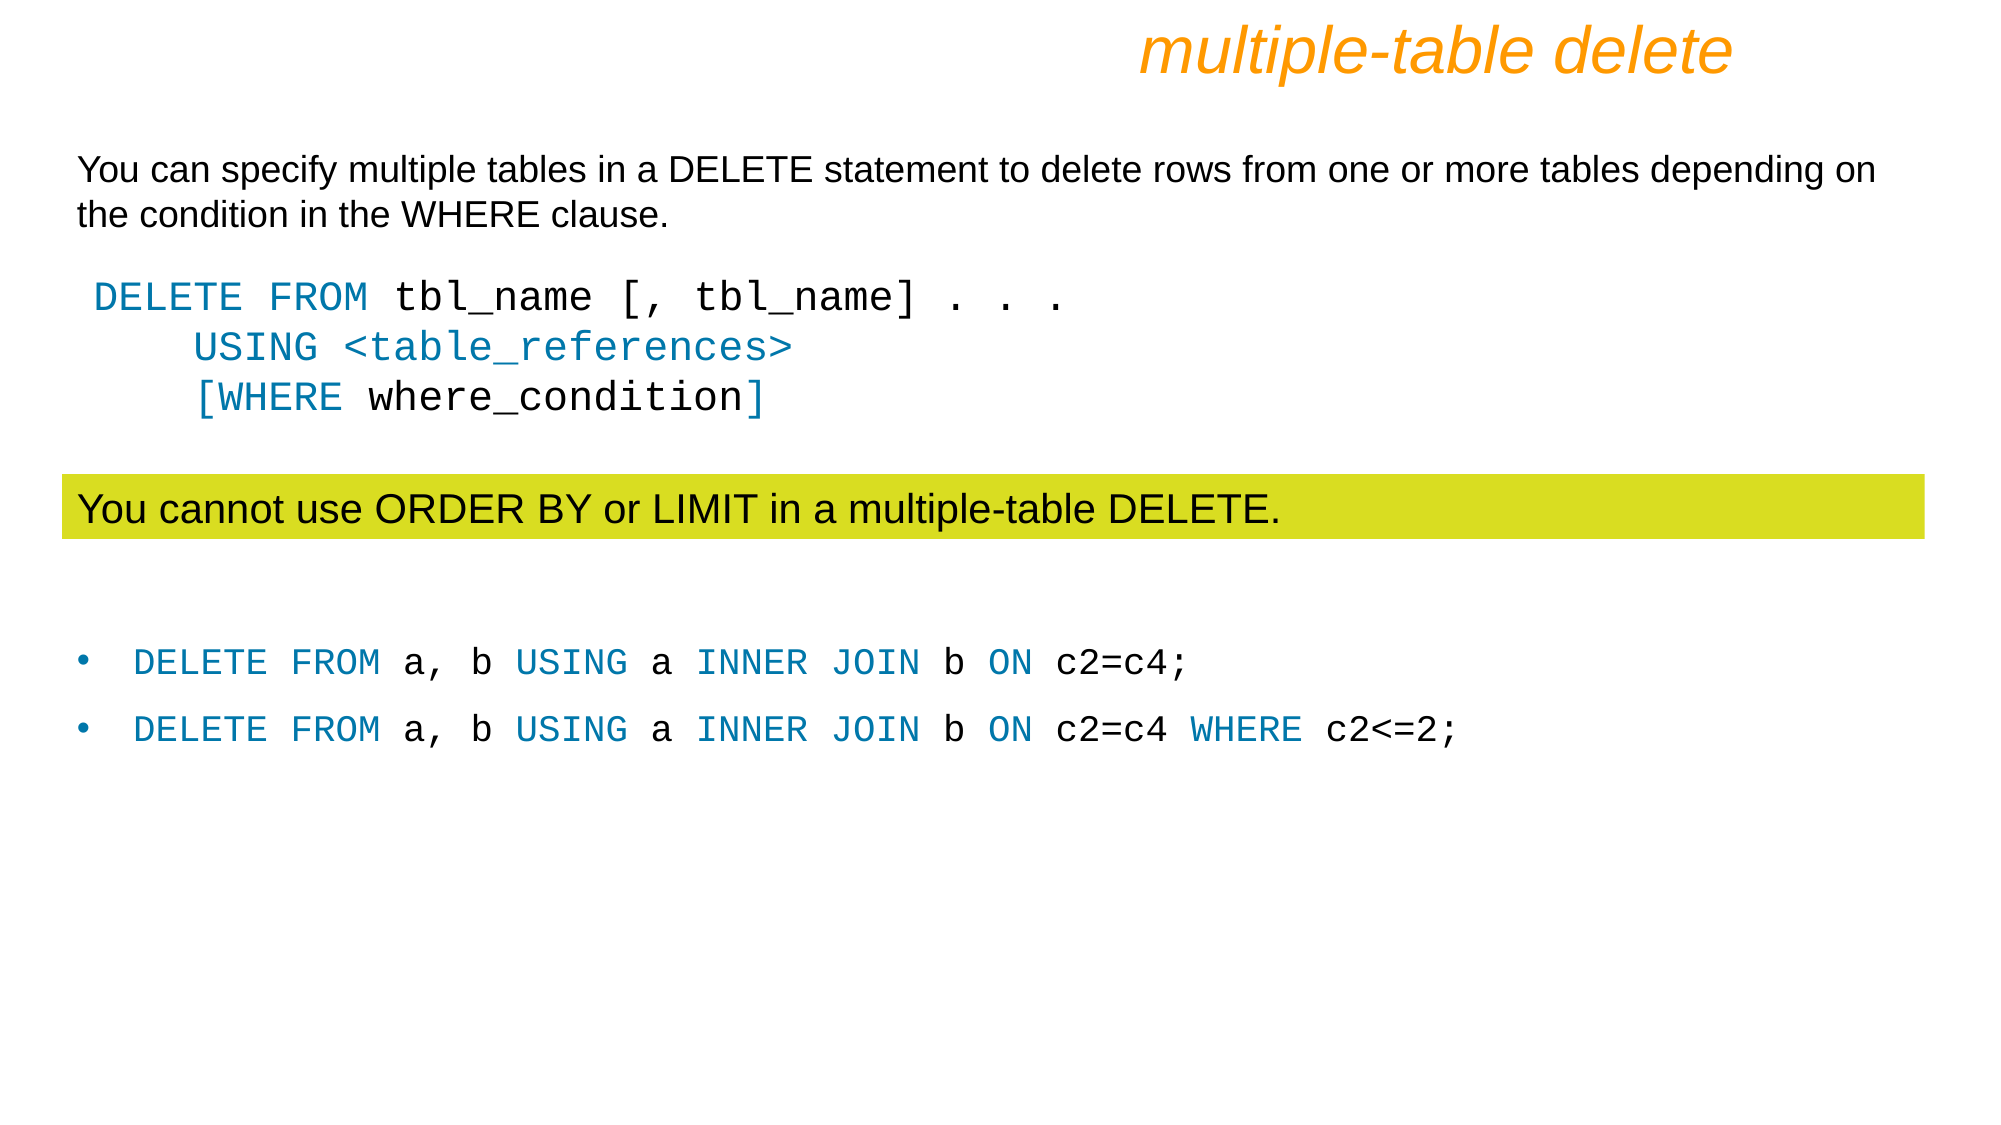

multiple-table delete
You can specify multiple tables in a DELETE statement to delete rows from one or more tables depending on the condition in the WHERE clause.
DELETE FROM tbl_name [, tbl_name] . . .
    USING <table_references>
    [WHERE where_condition]
You cannot use ORDER BY or LIMIT in a multiple-table DELETE.
DELETE FROM a, b USING a INNER JOIN b ON c2=c4;
DELETE FROM a, b USING a INNER JOIN b ON c2=c4 WHERE c2<=2;